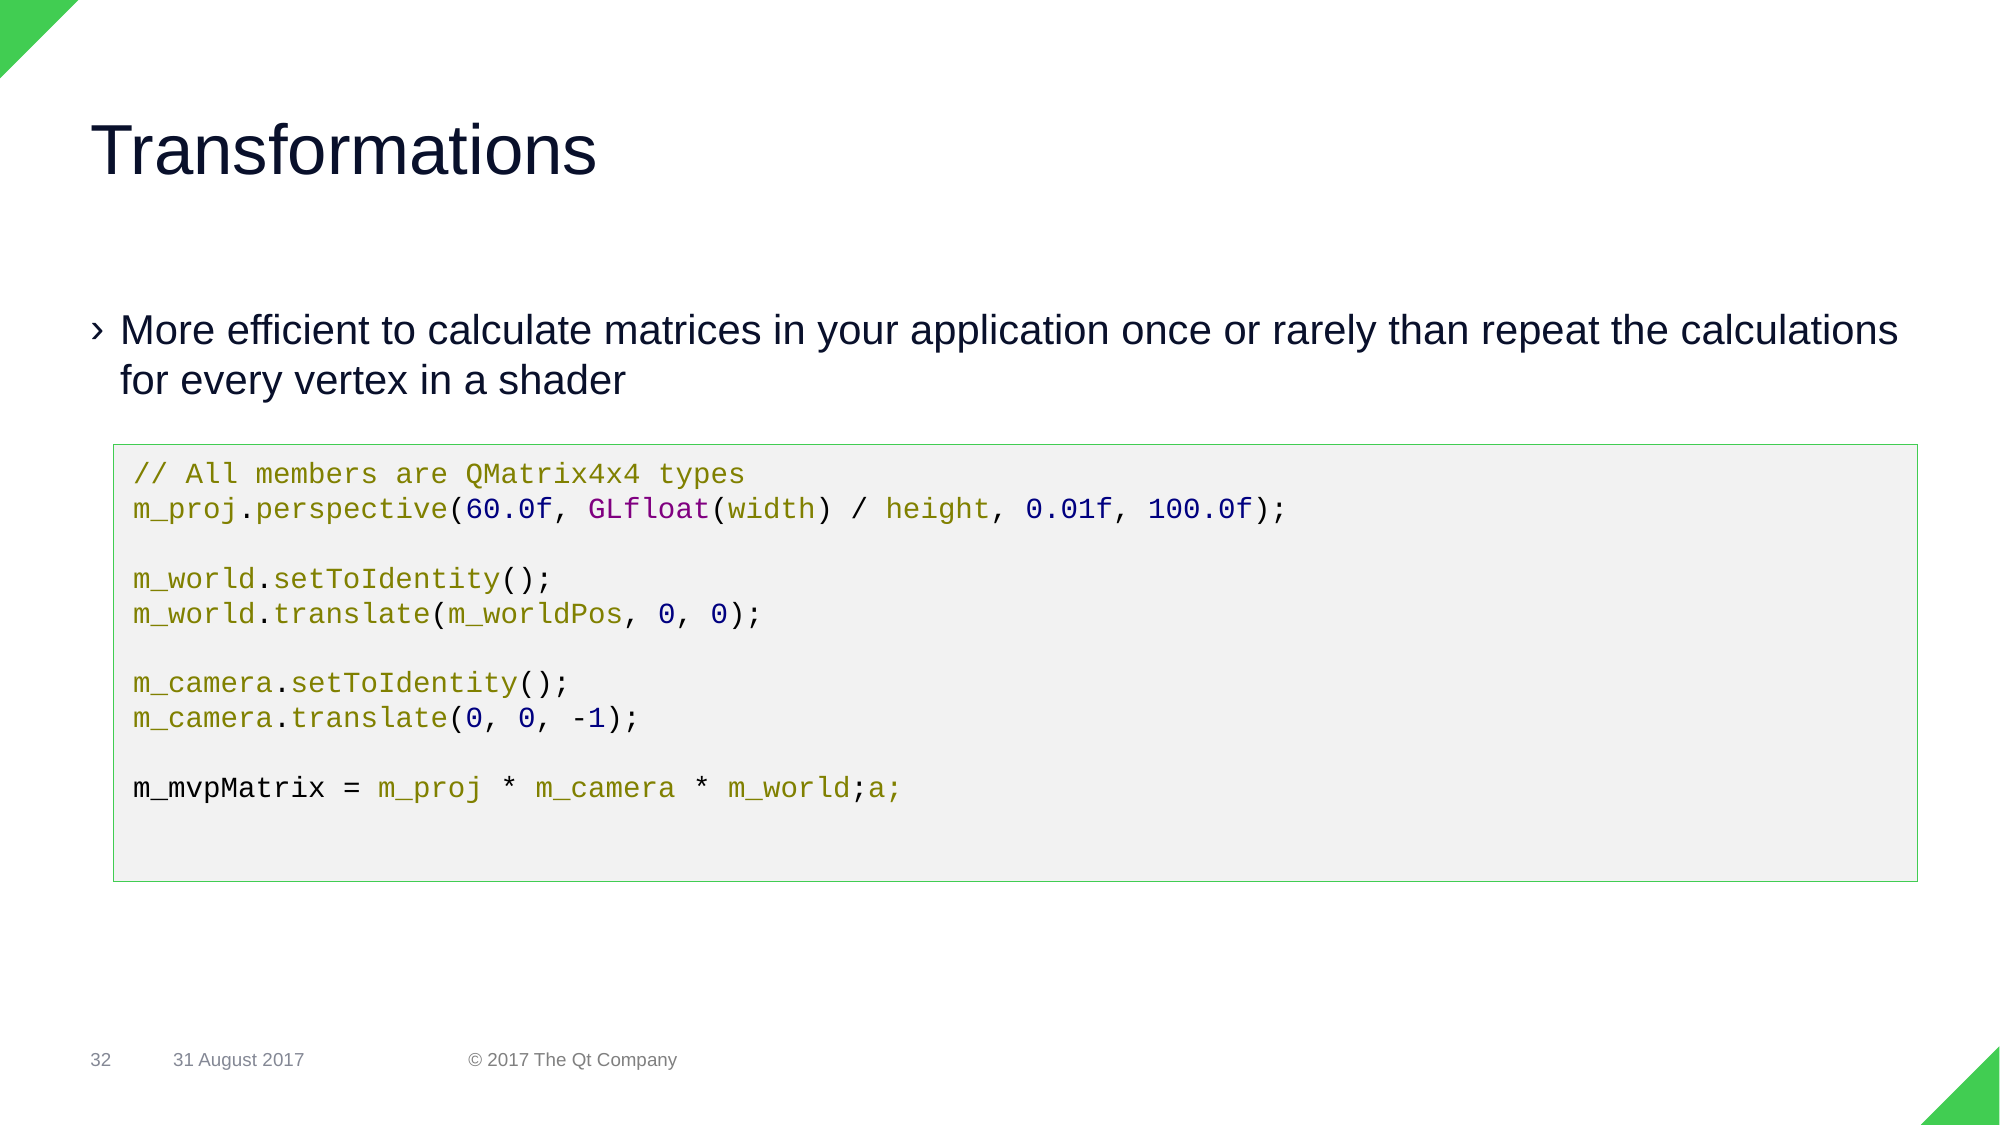

# Transformations
More efficient to calculate matrices in your application once or rarely than repeat the calculations for every vertex in a shader
// All members are QMatrix4x4 types
m_proj.perspective(60.0f, GLfloat(width) / height, 0.01f, 100.0f);
m_world.setToIdentity();
m_world.translate(m_worldPos, 0, 0);
m_camera.setToIdentity();
m_camera.translate(0, 0, -1);
m_mvpMatrix = m_proj * m_camera * m_world;a;
32
31 August 2017
© 2017 The Qt Company